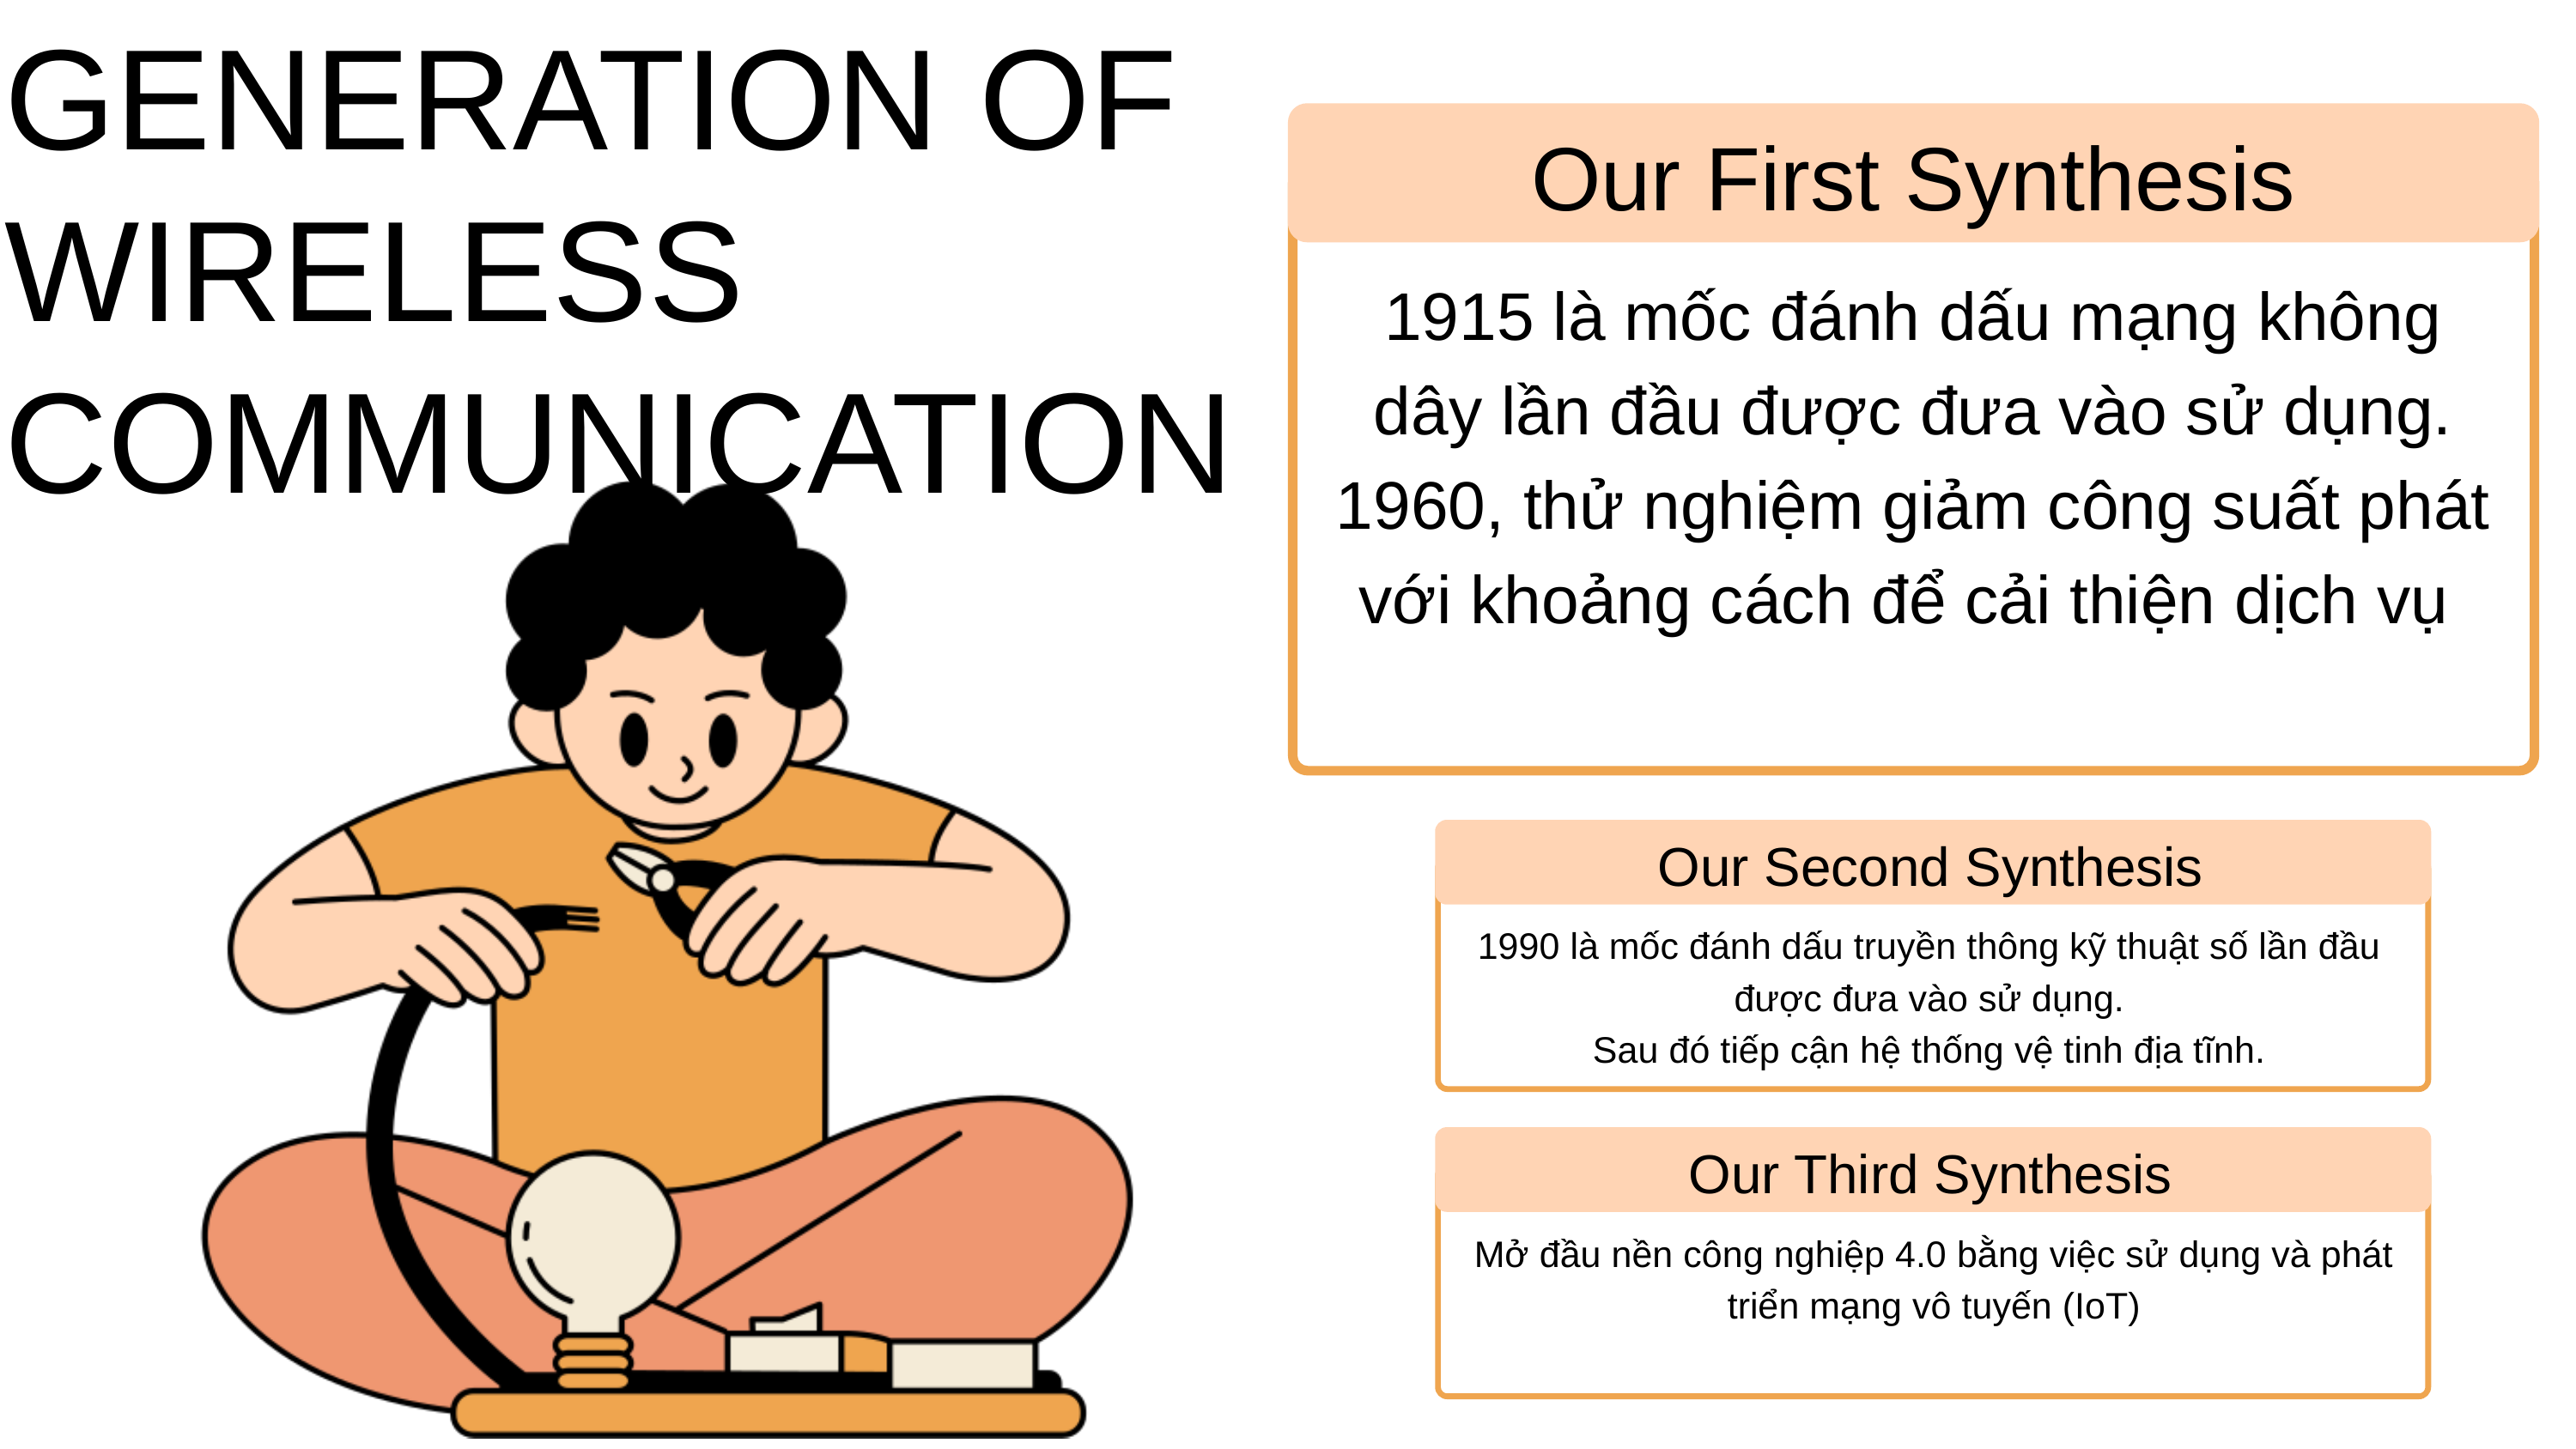

GENERATION OF WIRELESS COMMUNICATION
Our First Synthesis

1915 là mốc đánh dấu mạng không dây lần đầu được đưa vào sử dụng.
1960, thử nghiệm giảm công suất phát với khoảng cách để cải thiện dịch vụ

Our Second Synthesis

1990 là mốc đánh dấu truyền thông kỹ thuật số lần đầu được đưa vào sử dụng.
Sau đó tiếp cận hệ thống vệ tinh địa tĩnh.

Our Third Synthesis

Mở đầu nền công nghiệp 4.0 bằng việc sử dụng và phát triển mạng vô tuyến (IoT)